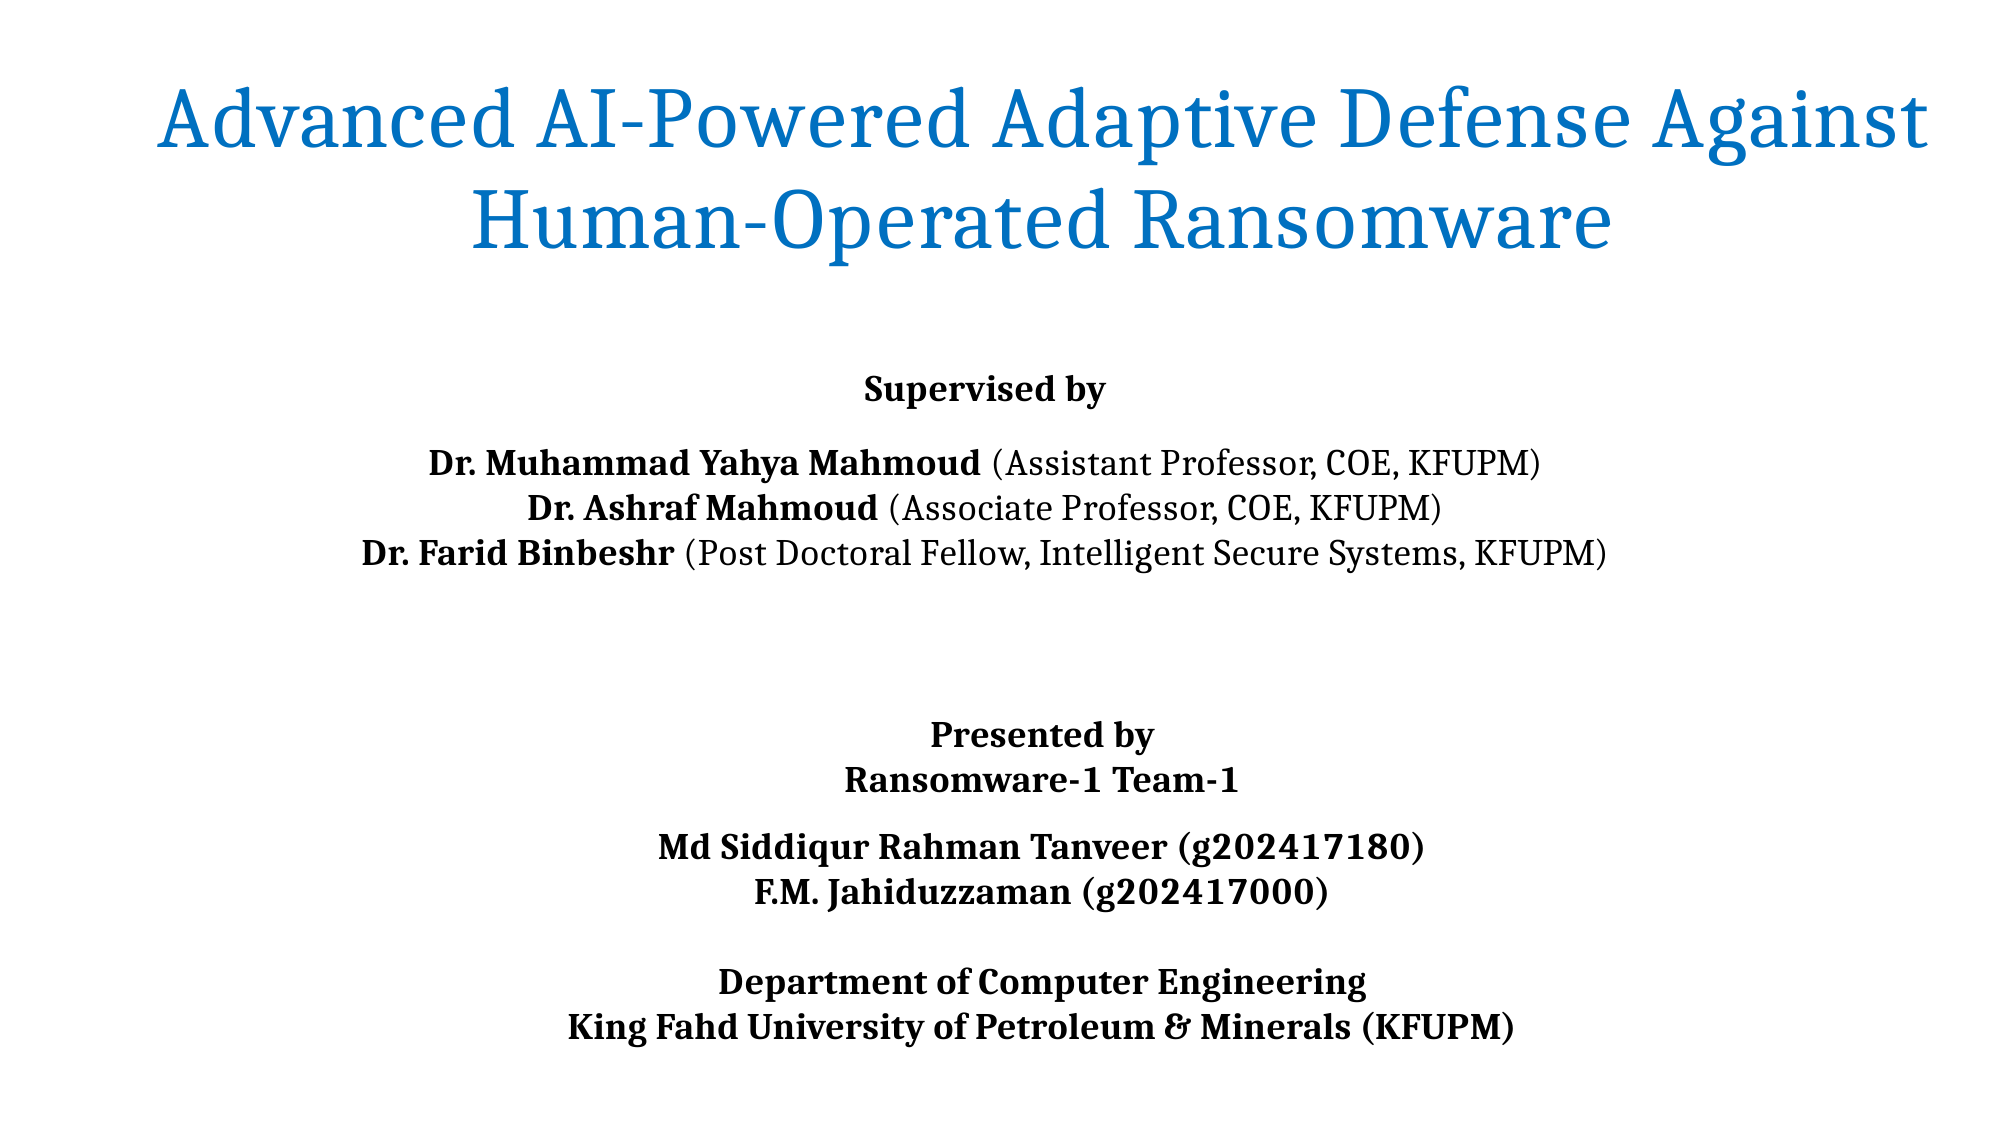

Advanced AI-Powered Adaptive Defense Against Human-Operated Ransomware​
Supervised by​​
​
Dr. Muhammad Yahya Mahmoud (Assistant Professor, COE, KFUPM)​
Dr. Ashraf Mahmoud (Associate Professor, COE, KFUPM)​
Dr. Farid Binbeshr (Post Doctoral Fellow, Intelligent Secure Systems, KFUPM)​
Presented by​
Ransomware-1 Team-1​
​
Md Siddiqur Rahman Tanveer (g202417180)​
F.M. Jahiduzzaman (g202417000)​
​
Department of Computer Engineering​
King Fahd University of Petroleum & Minerals (KFUPM)​